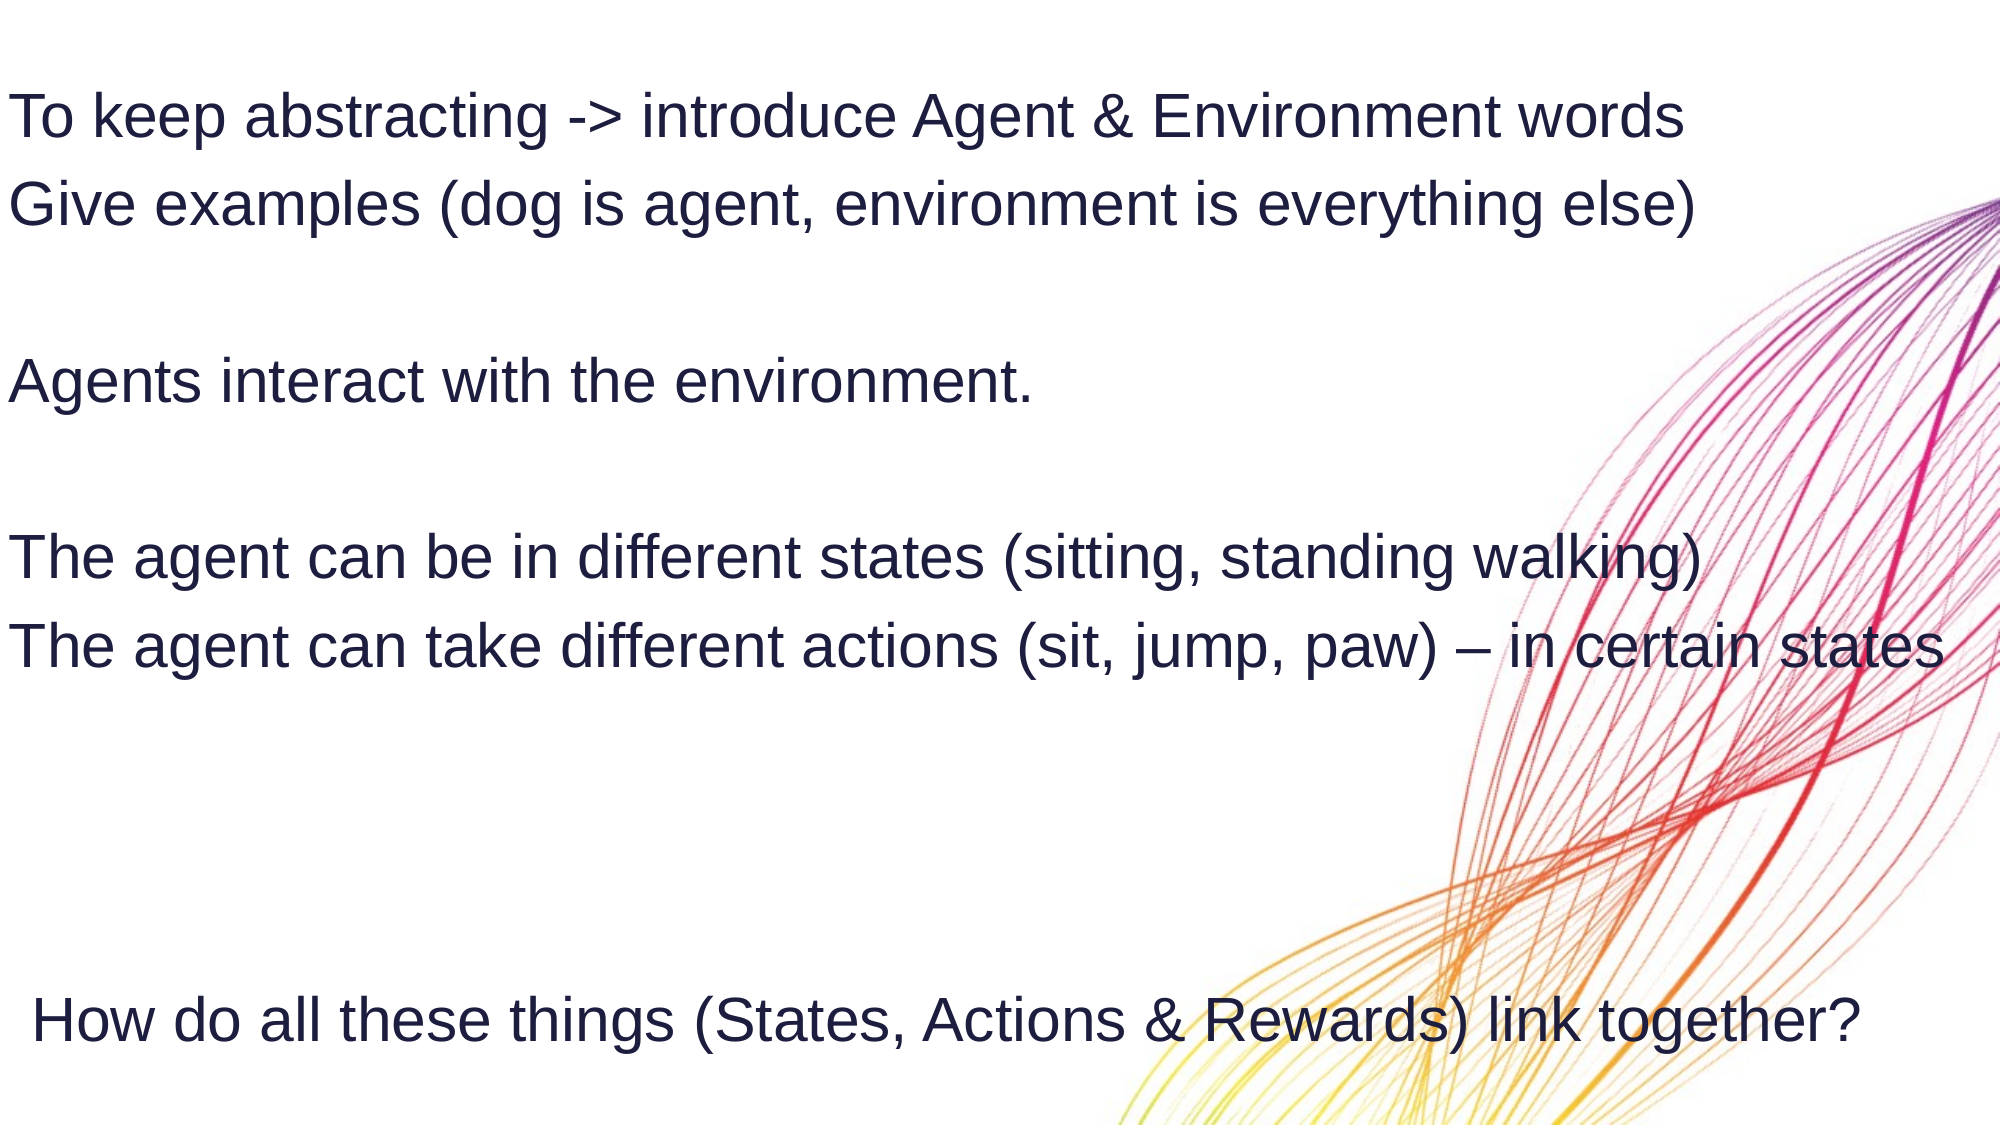

To keep abstracting -> introduce Agent & Environment words
Give examples (dog is agent, environment is everything else)

Agents interact with the environment.

The agent can be in different states (sitting, standing walking)
The agent can take different actions (sit, jump, paw) – in certain states
How do all these things (States, Actions & Rewards) link together?